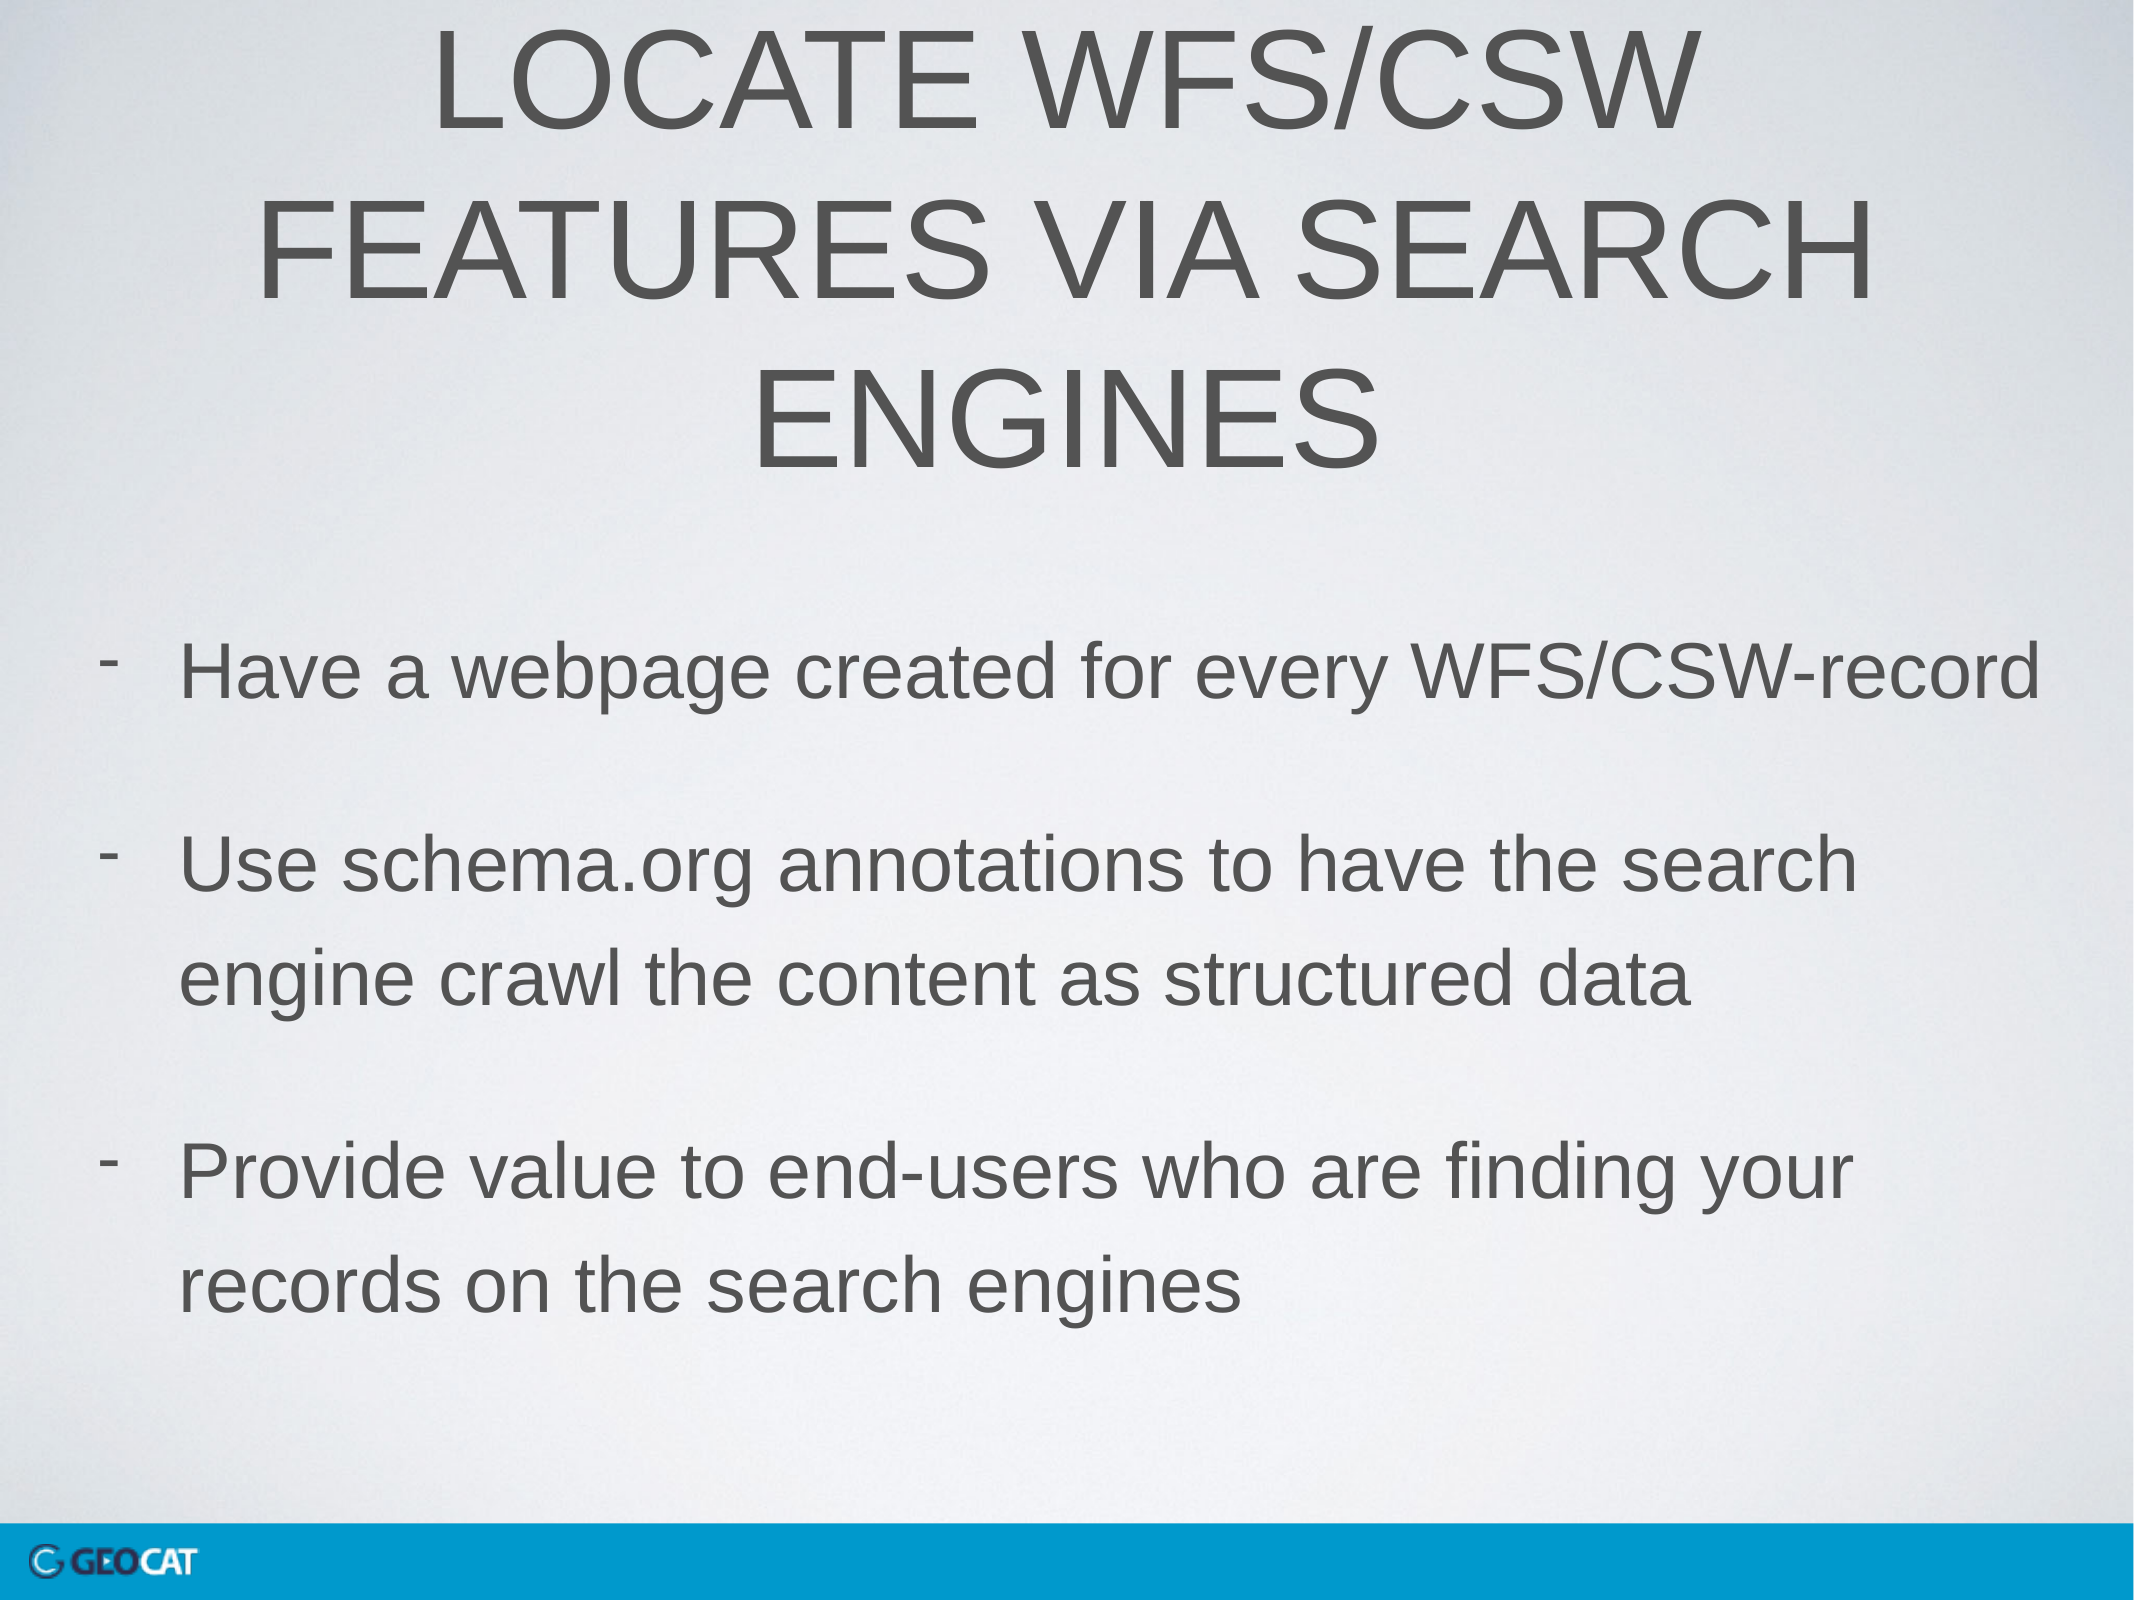

# Locate WFS/CSW features via search engines
Have a webpage created for every WFS/CSW-record
Use schema.org annotations to have the search engine crawl the content as structured data
Provide value to end-users who are finding your records on the search engines